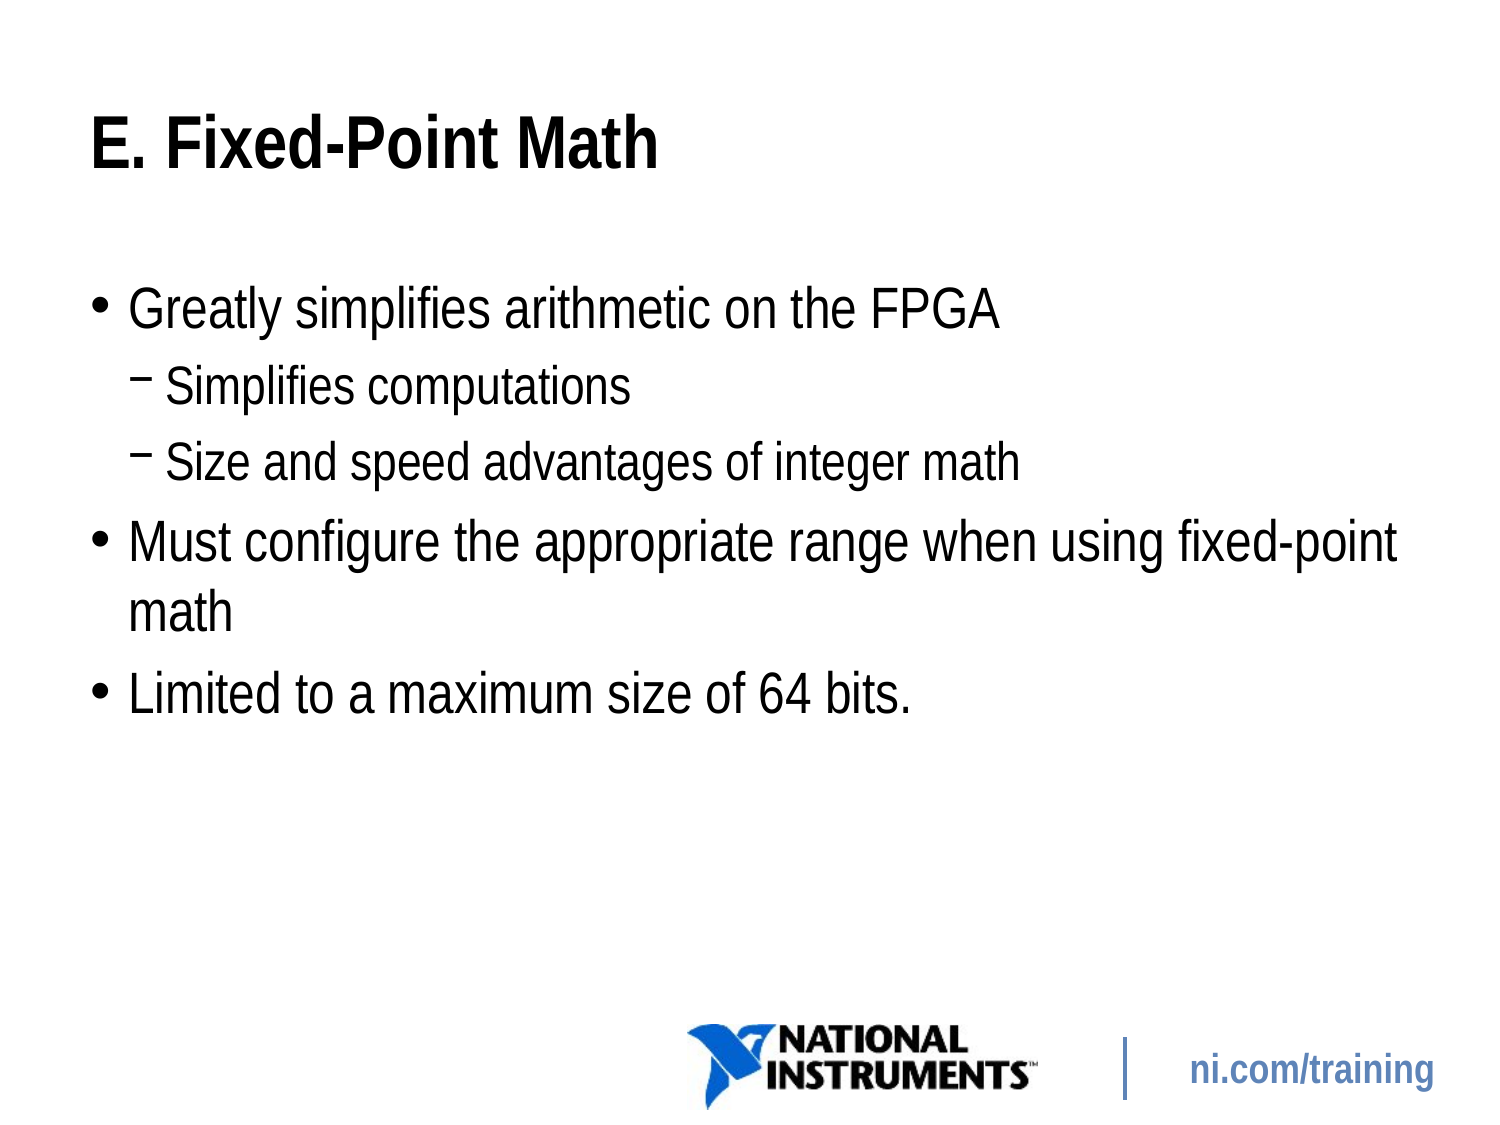

# E. Fixed-Point Math
Greatly simplifies arithmetic on the FPGA
Simplifies computations
Size and speed advantages of integer math
Must configure the appropriate range when using fixed-point math
Limited to a maximum size of 64 bits.